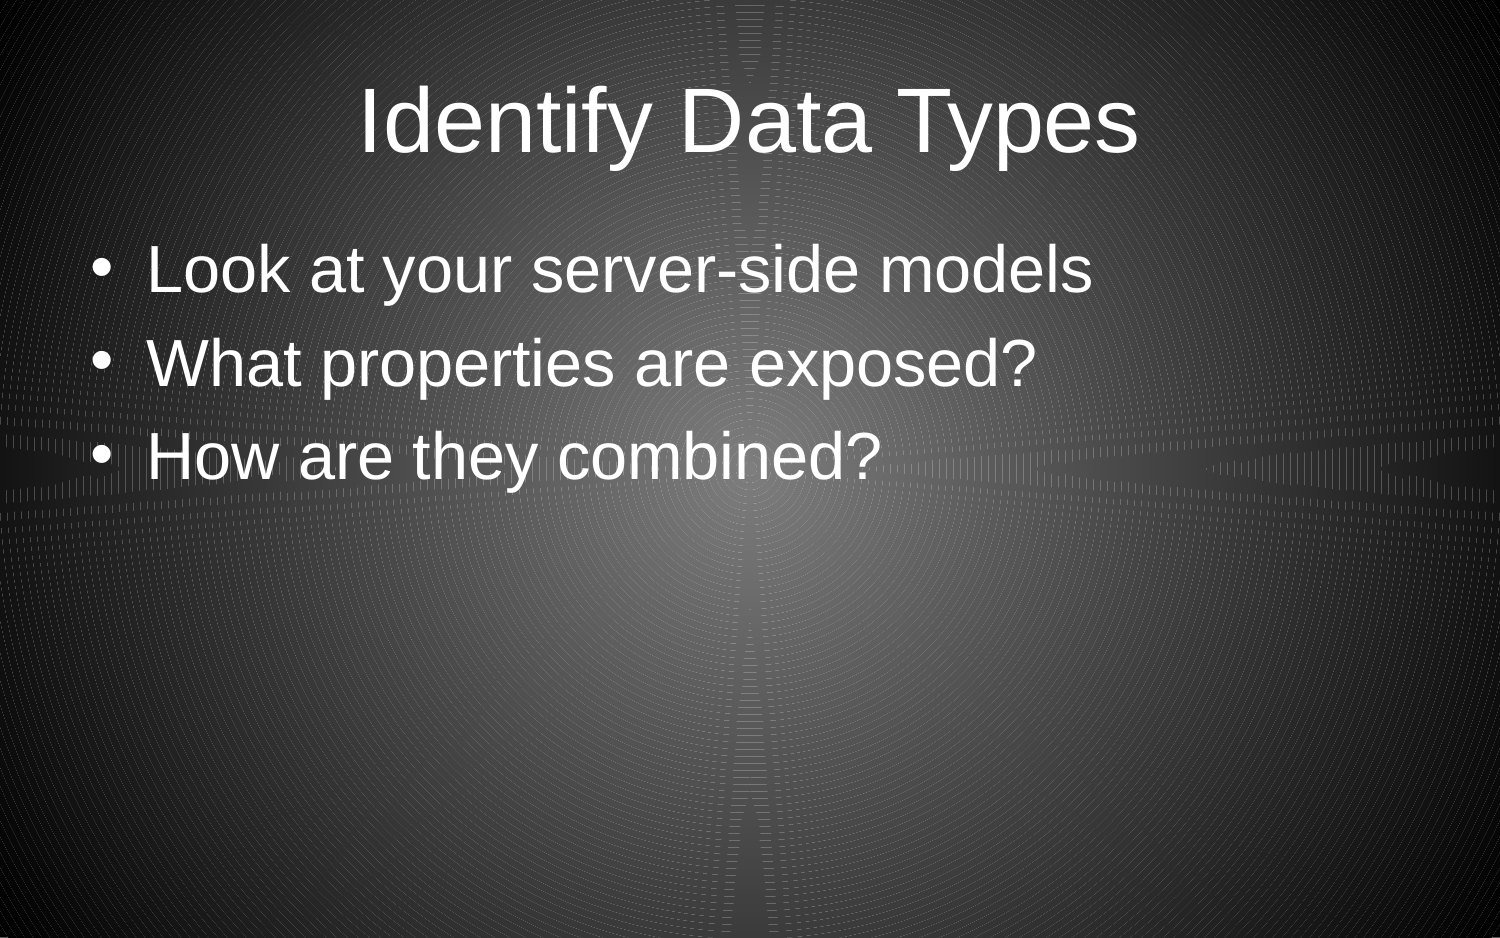

# Identify Data Types
Look at your server-side models
What properties are exposed?
How are they combined?